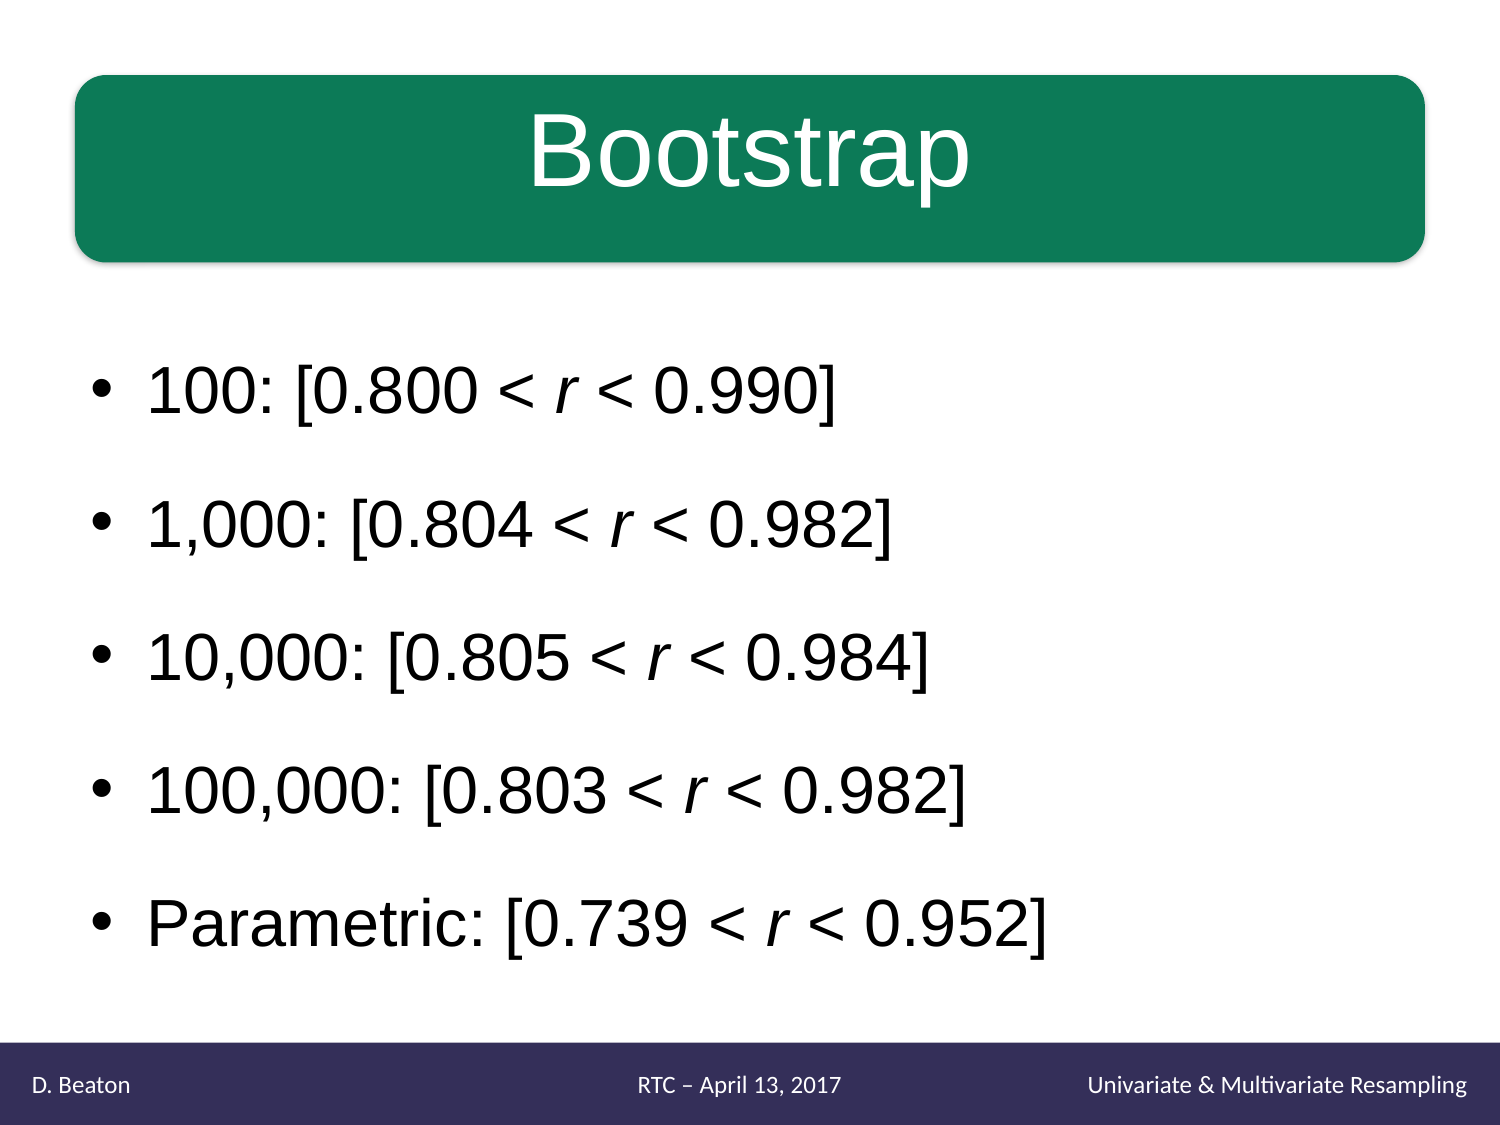

# Bootstrap
100: [0.800 < r < 0.990]
1,000: [0.804 < r < 0.982]
10,000: [0.805 < r < 0.984]
100,000: [0.803 < r < 0.982]
Parametric: [0.739 < r < 0.952]